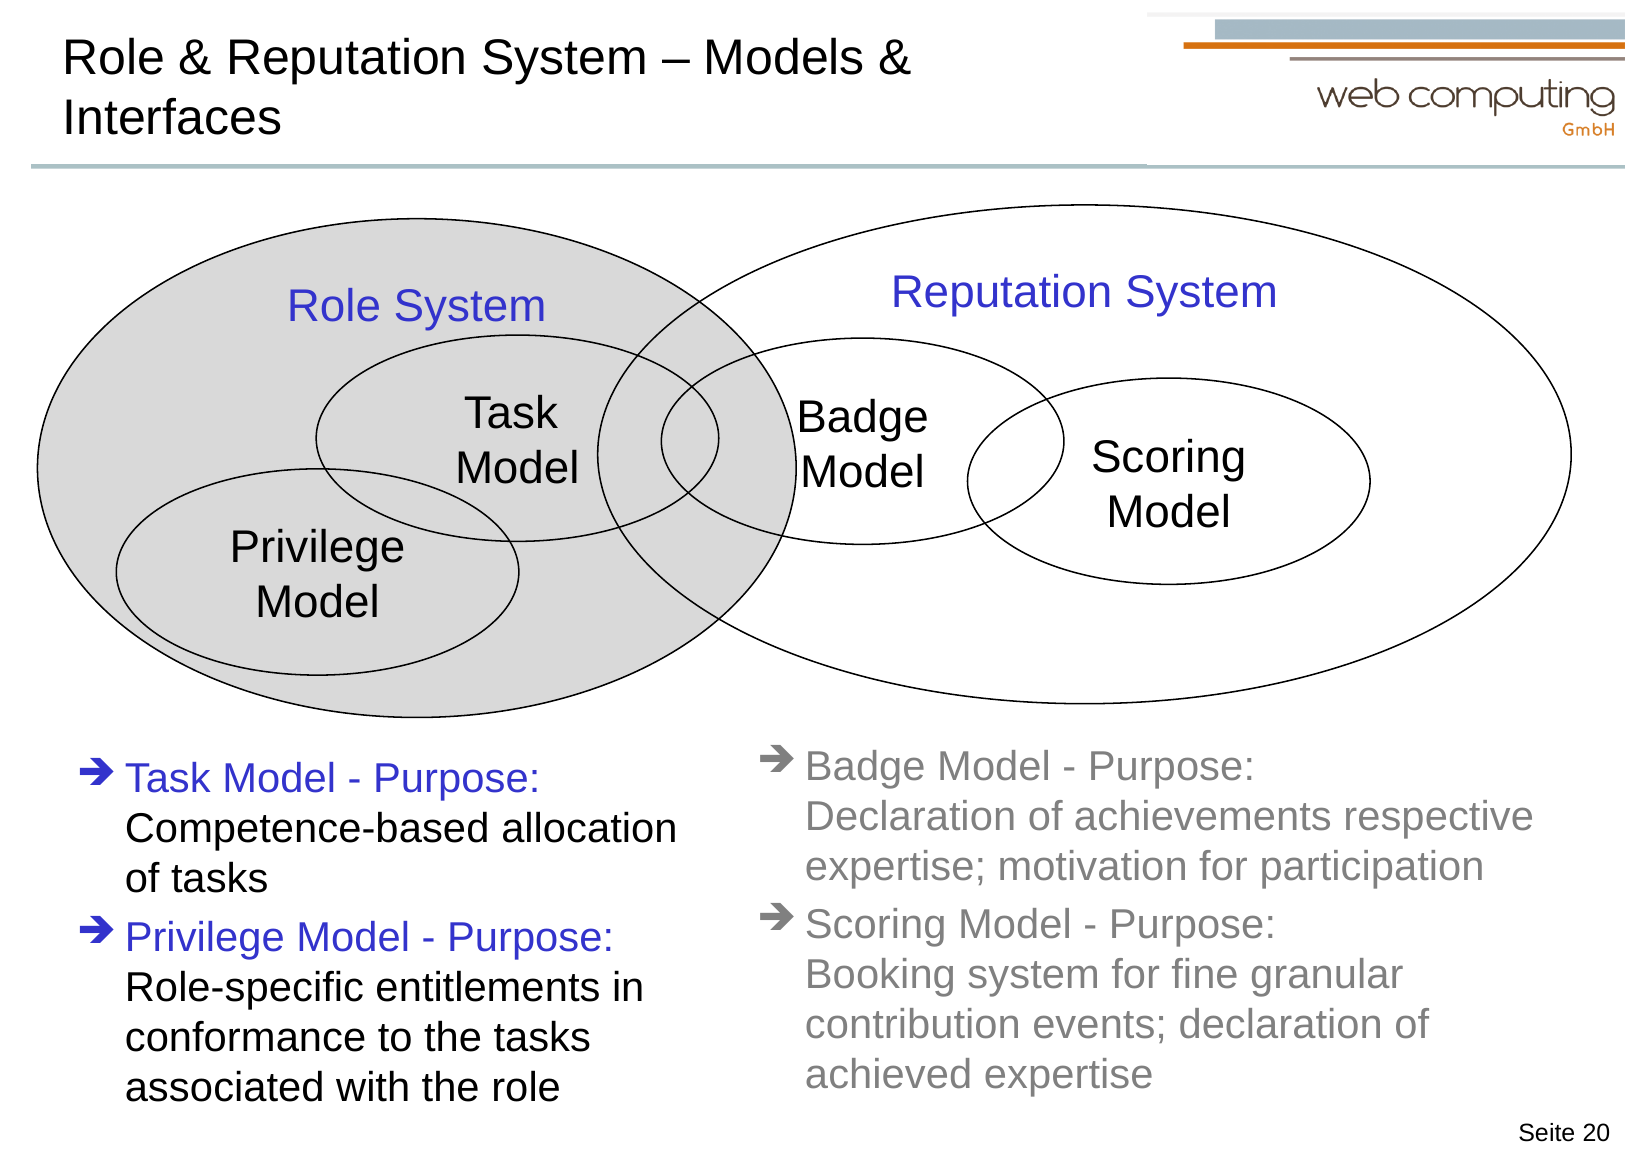

# Role & Reputation System – Models & Interfaces
Reputation System

Role System

Task
Model
Badge
Model
Scoring
Model
Privilege
Model
Badge Model - Purpose:
Declaration of achievements respective expertise; motivation for participation
Scoring Model - Purpose:
Booking system for fine granular contribution events; declaration of achieved expertise
Task Model - Purpose: Competence-based allocation of tasks
Privilege Model - Purpose:
Role-specific entitlements in conformance to the tasks associated with the role
Seite 20